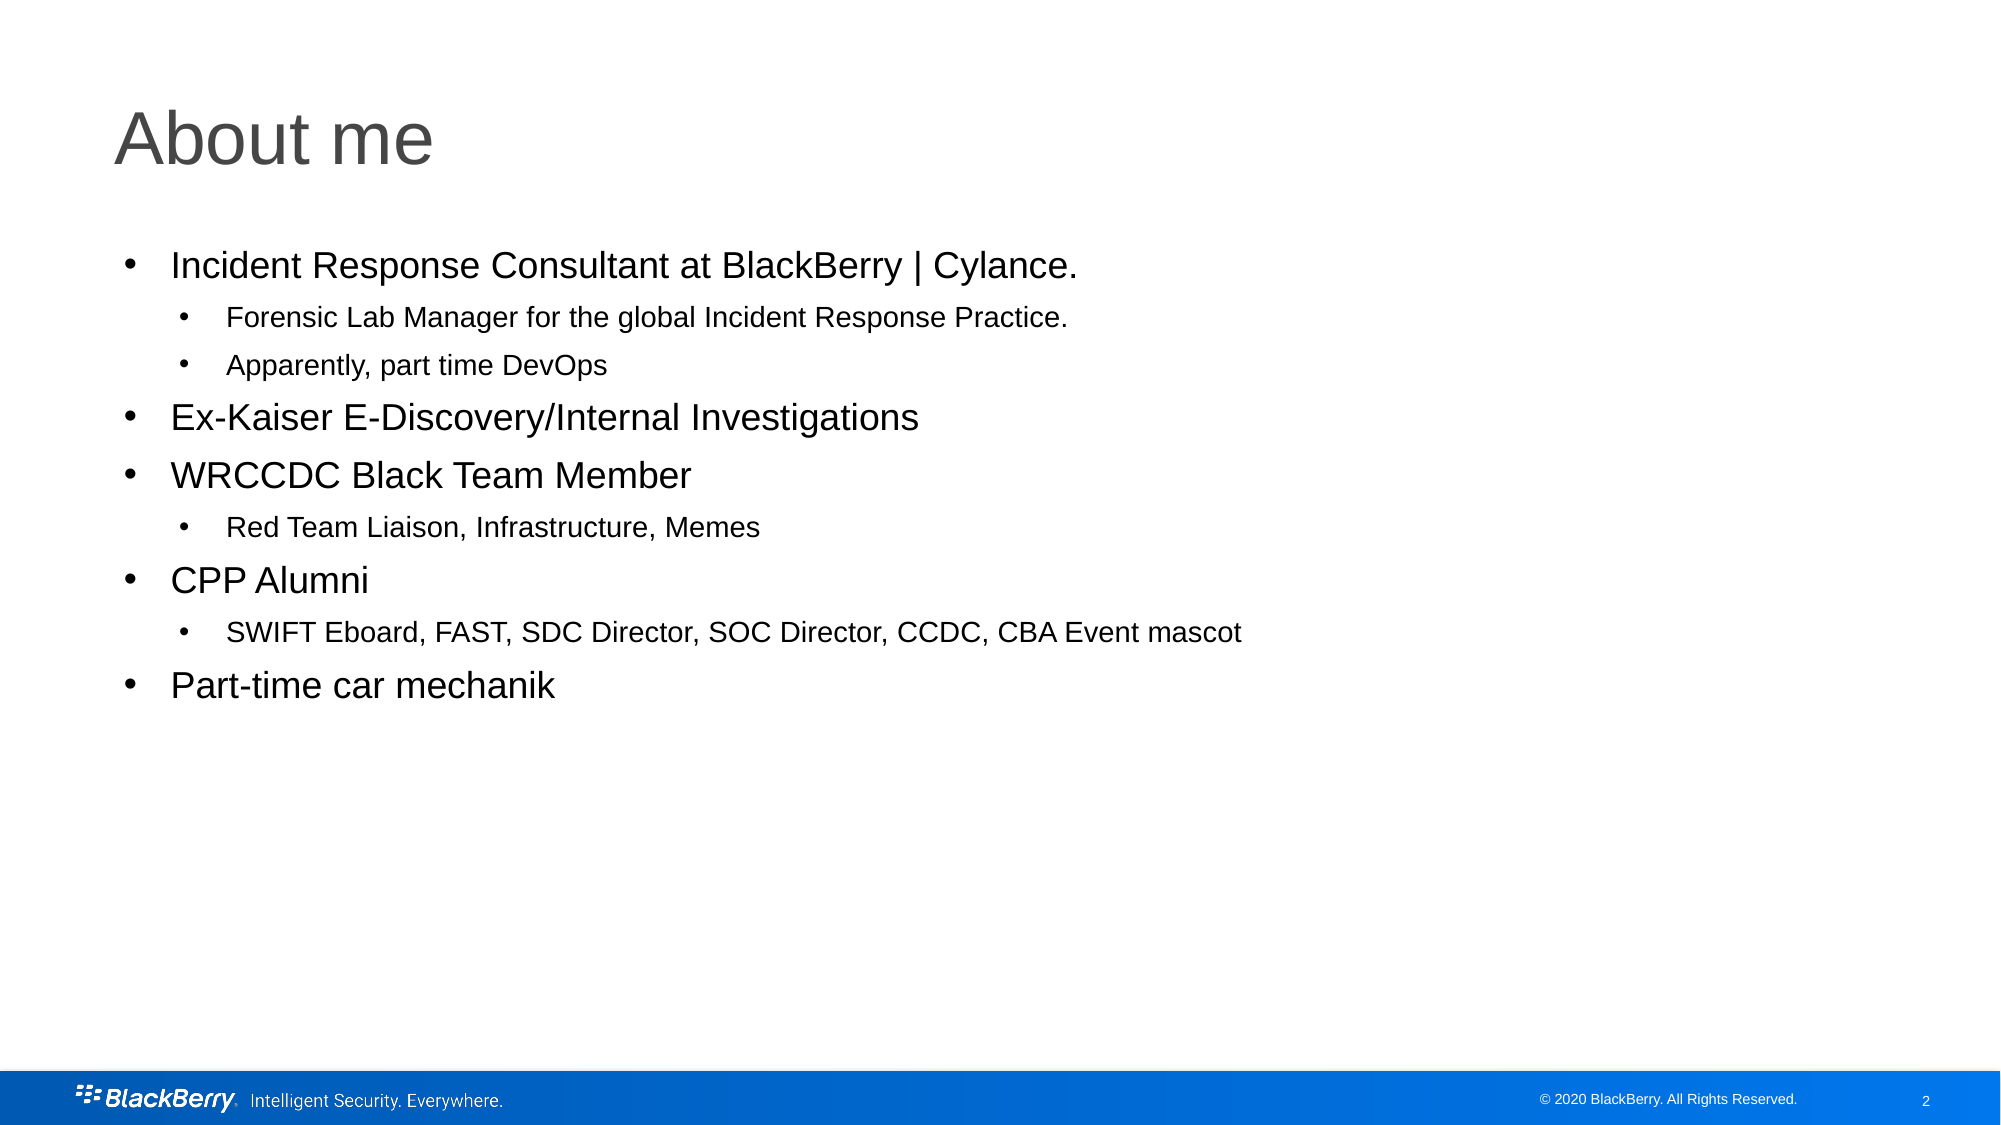

# About me
Incident Response Consultant at BlackBerry | Cylance.
Forensic Lab Manager for the global Incident Response Practice.
Apparently, part time DevOps
Ex-Kaiser E-Discovery/Internal Investigations
WRCCDC Black Team Member
Red Team Liaison, Infrastructure, Memes
CPP Alumni
SWIFT Eboard, FAST, SDC Director, SOC Director, CCDC, CBA Event mascot
Part-time car mechanik